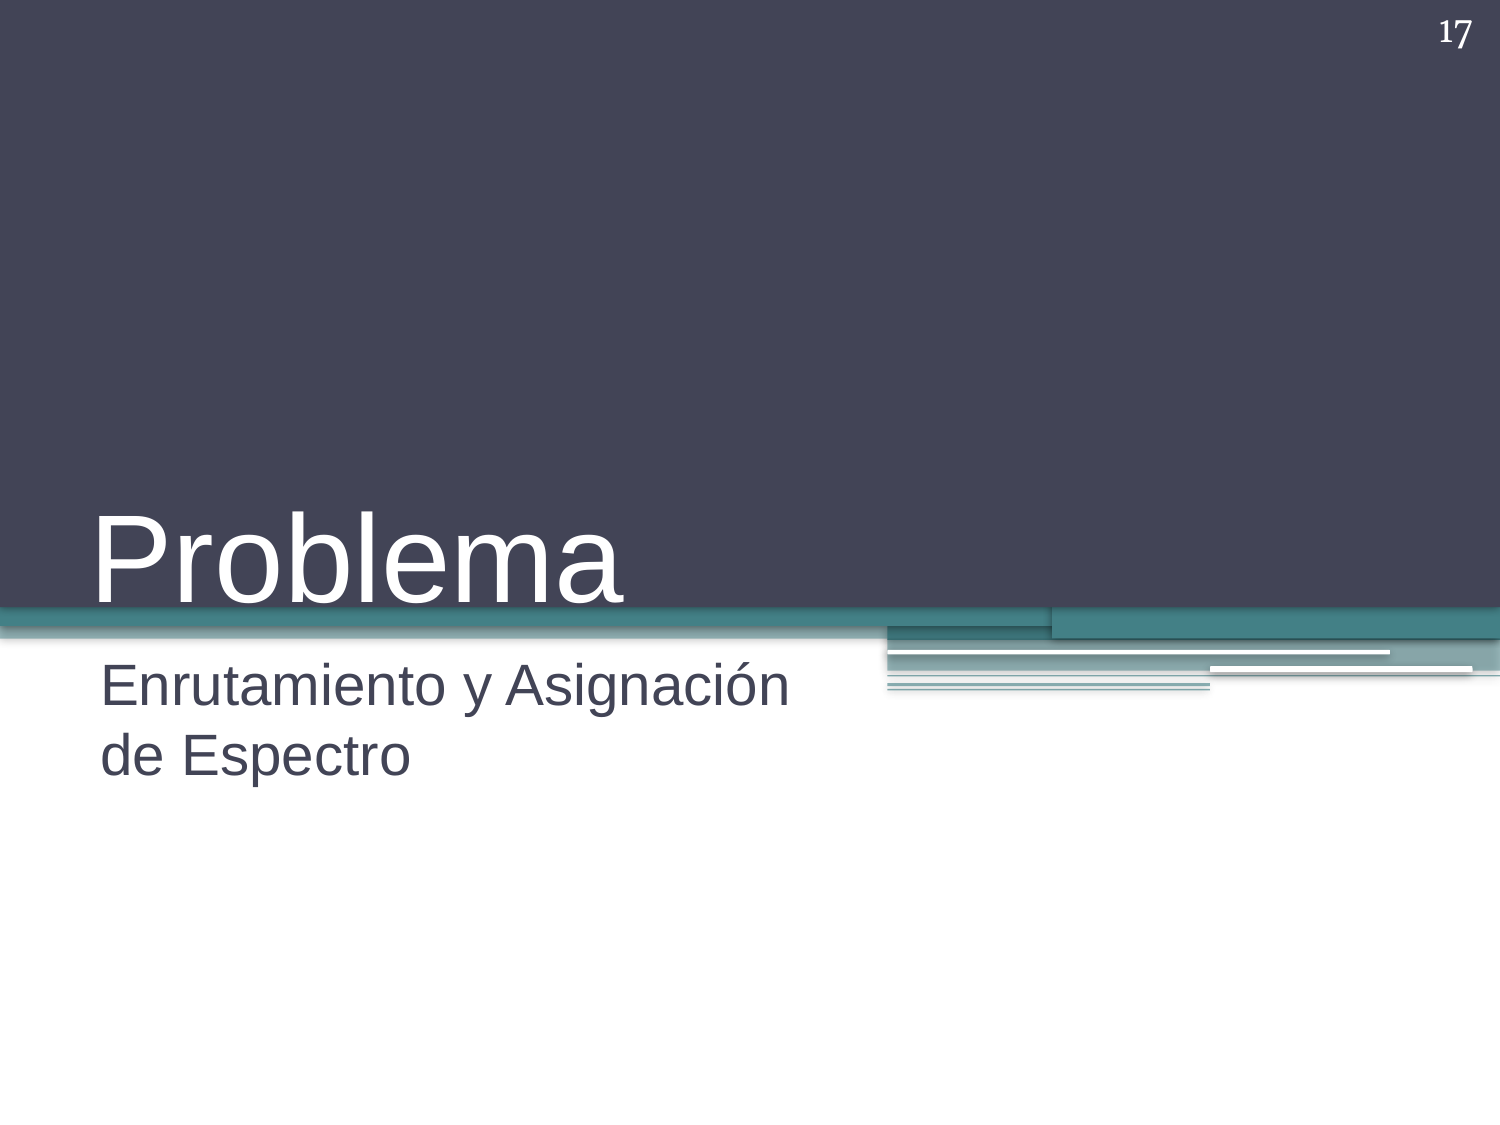

17
# Problema
Enrutamiento y Asignación de Espectro